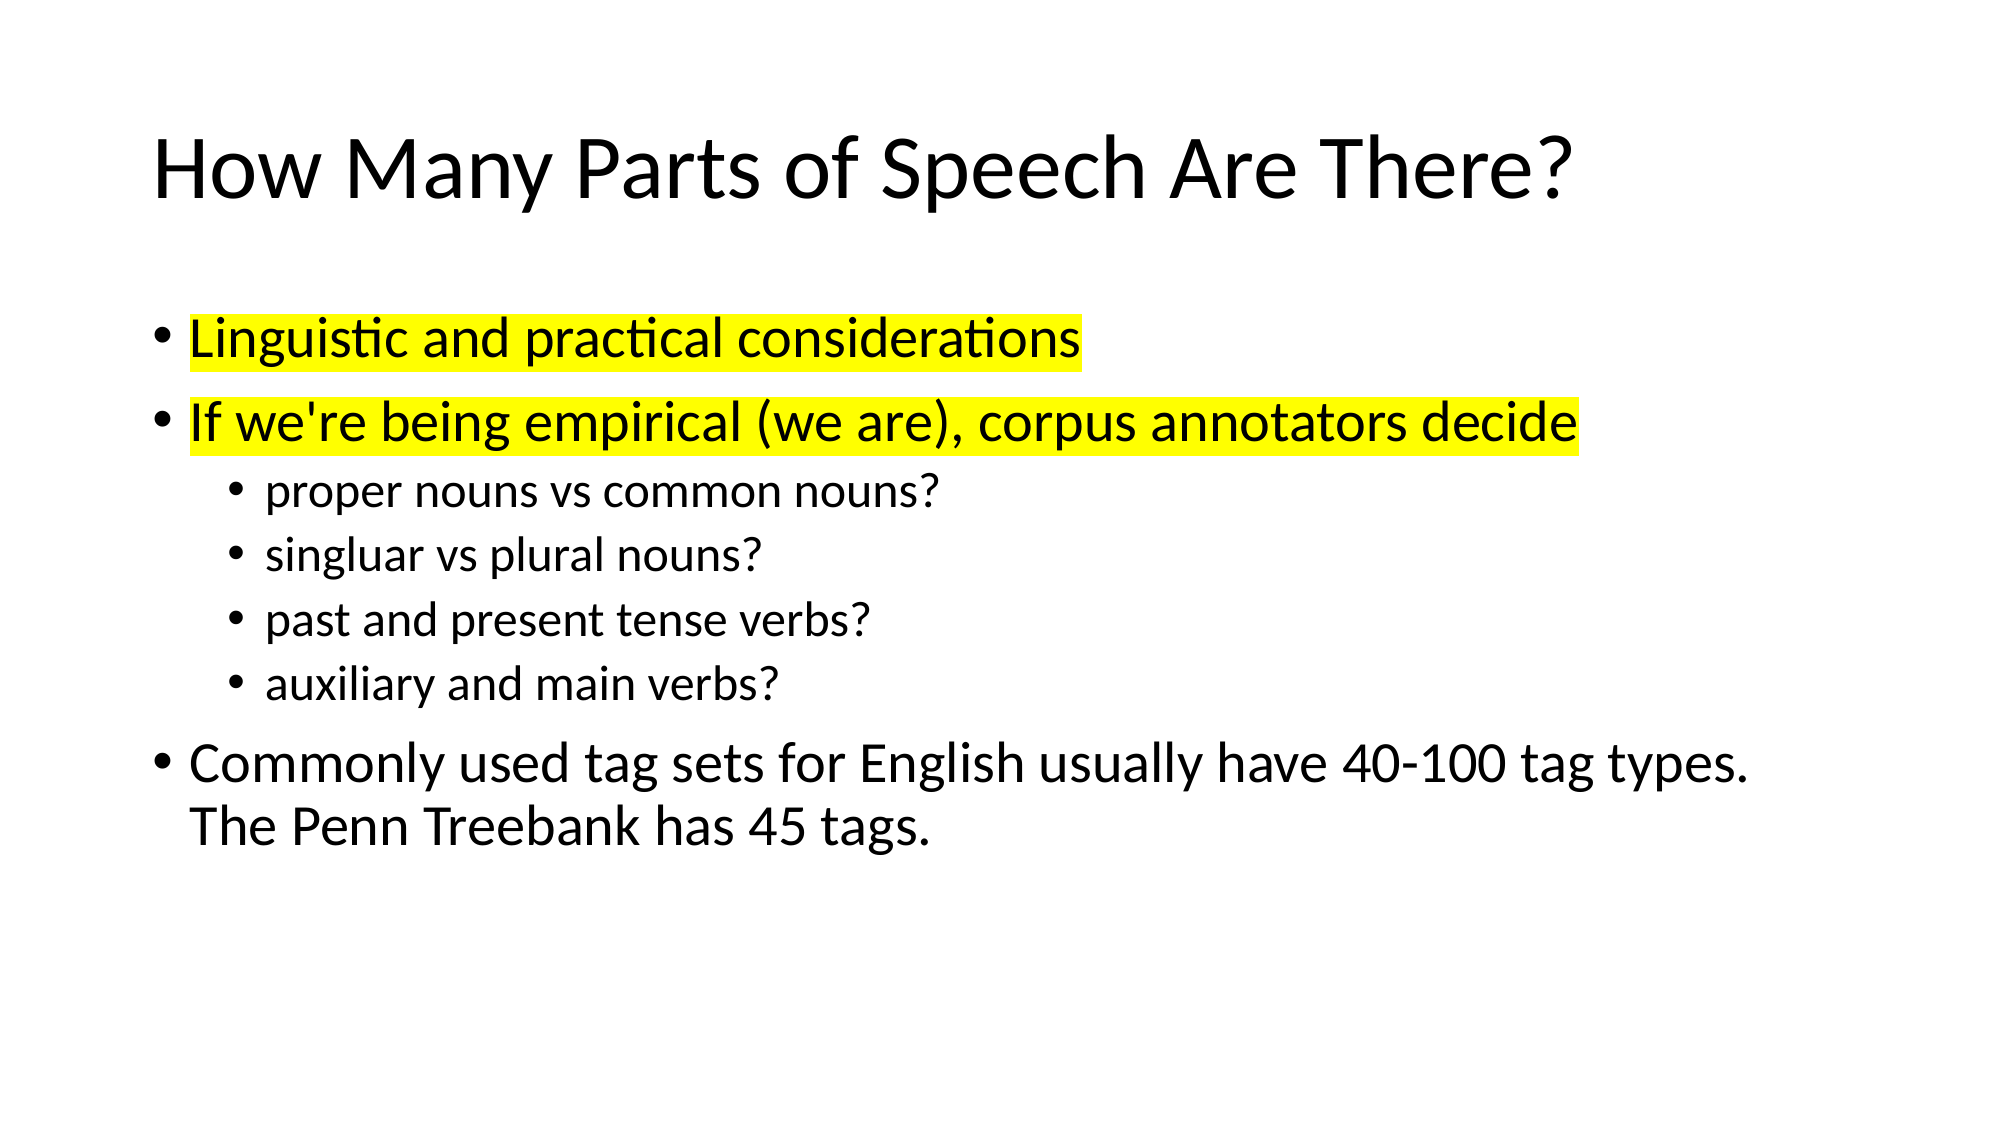

# How Many Parts of Speech Are There?
Linguistic and practical considerations
If we're being empirical (we are), corpus annotators decide
proper nouns vs common nouns?
singluar vs plural nouns?
past and present tense verbs?
auxiliary and main verbs?
Commonly used tag sets for English usually have 40-100 tag types. The Penn Treebank has 45 tags.